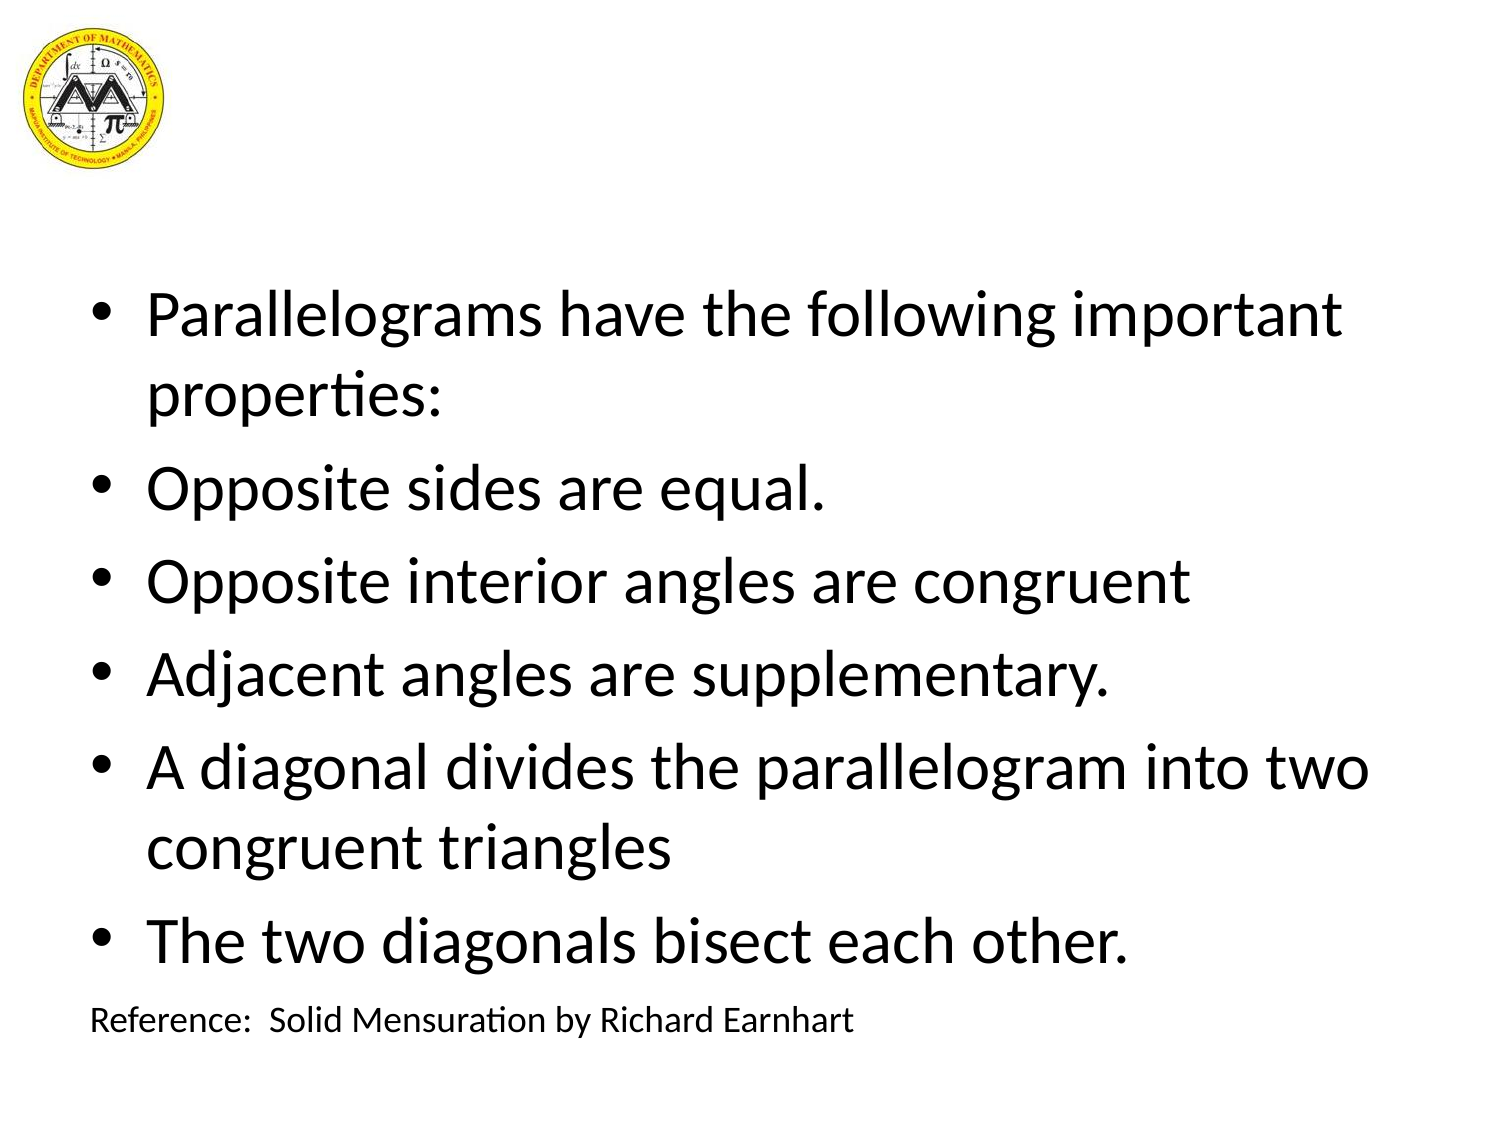

#
Parallelograms have the following important properties:
Opposite sides are equal.
Opposite interior angles are congruent
Adjacent angles are supplementary.
A diagonal divides the parallelogram into two congruent triangles
The two diagonals bisect each other.

Reference:  Solid Mensuration by Richard Earnhart